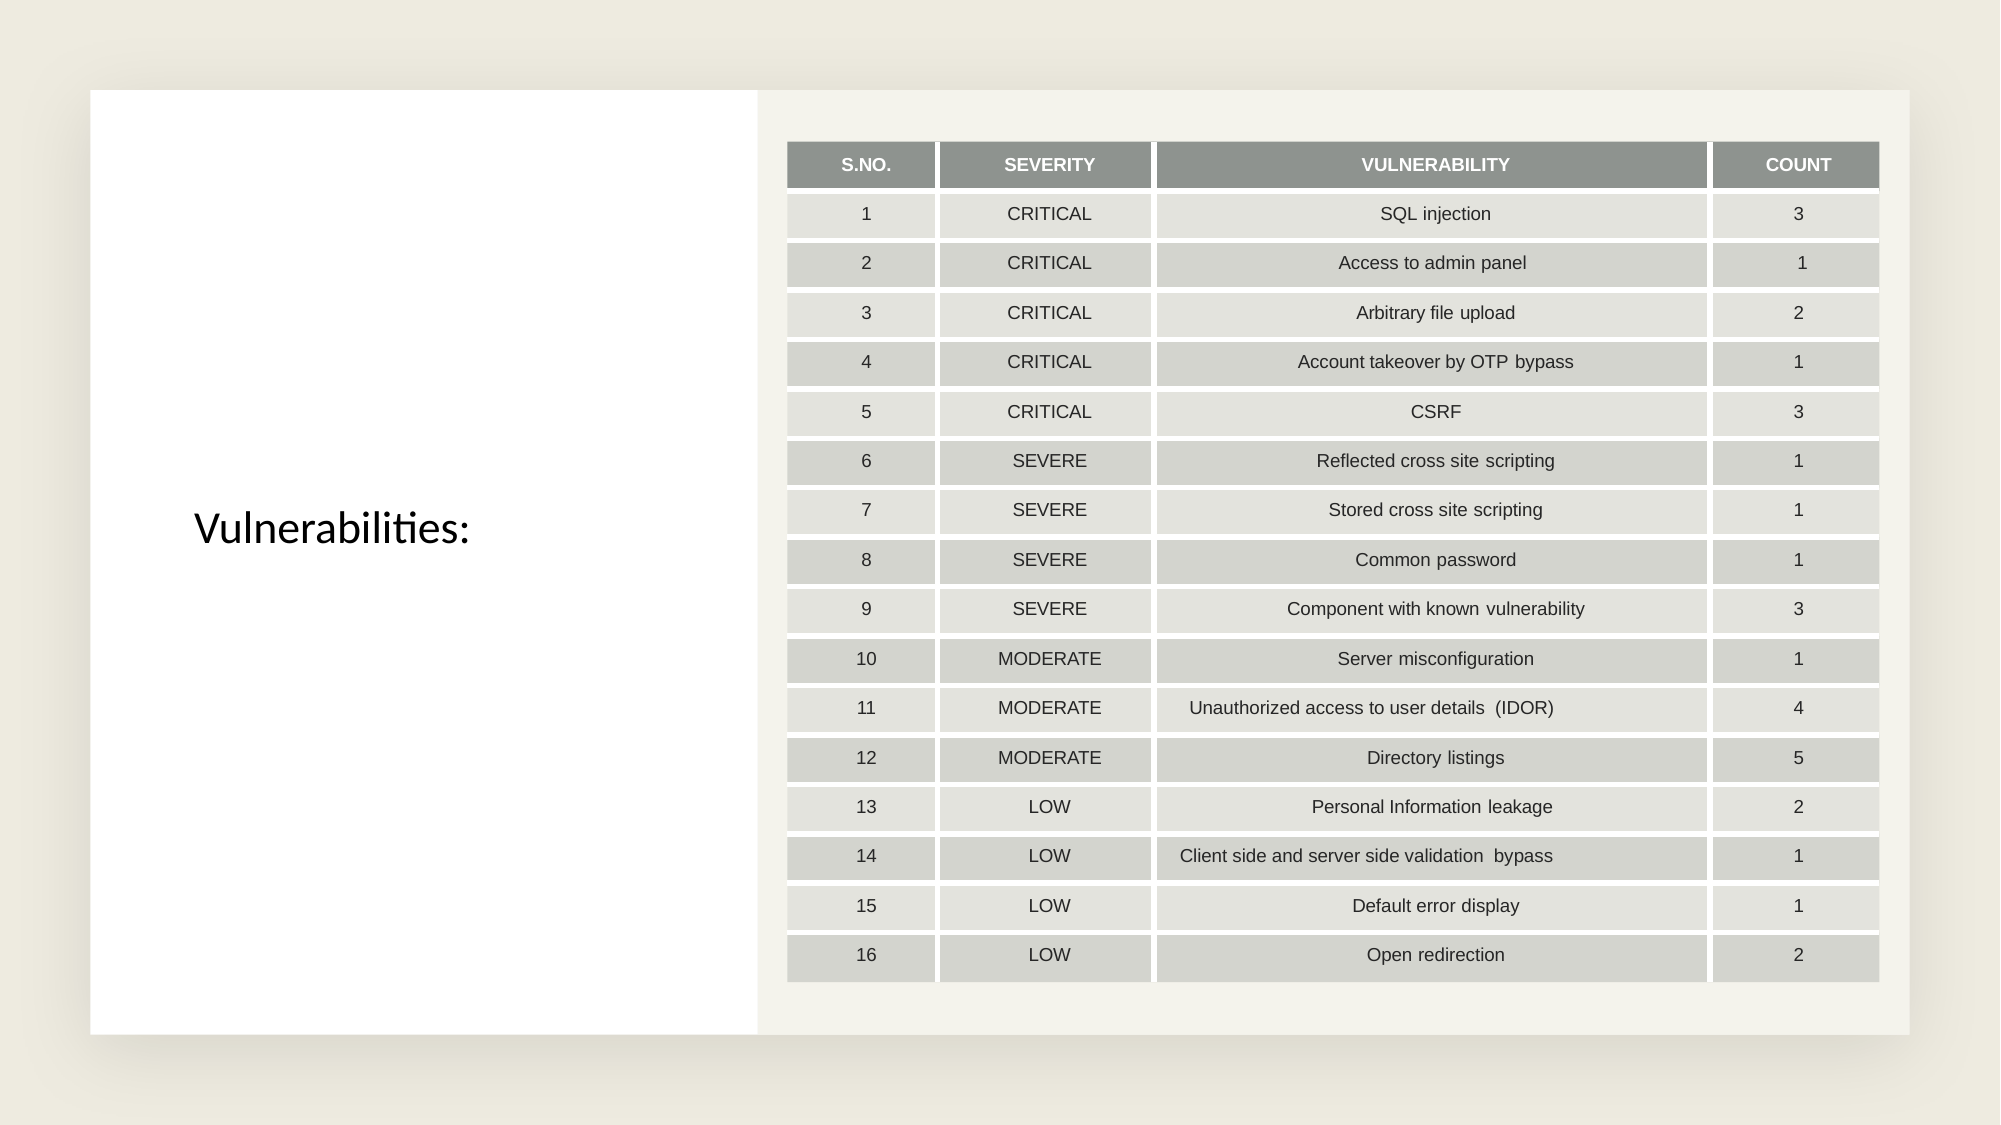

| S.NO. | SEVERITY | VULNERABILITY | COUNT |
| --- | --- | --- | --- |
| 1 | CRITICAL | SQL injection | 3 |
| 2 | CRITICAL | Access to admin panel | 1 |
| 3 | CRITICAL | Arbitrary file upload | 2 |
| 4 | CRITICAL | Account takeover by OTP bypass | 1 |
| 5 | CRITICAL | CSRF | 3 |
| 6 | SEVERE | Reflected cross site scripting | 1 |
| 7 | SEVERE | Stored cross site scripting | 1 |
| 8 | SEVERE | Common password | 1 |
| 9 | SEVERE | Component with known vulnerability | 3 |
| 10 | MODERATE | Server misconfiguration | 1 |
| 11 | MODERATE | Unauthorized access to user details (IDOR) | 4 |
| 12 | MODERATE | Directory listings | 5 |
| 13 | LOW | Personal Information leakage | 2 |
| 14 | LOW | Client side and server side validation bypass | 1 |
| 15 | LOW | Default error display | 1 |
| 16 | LOW | Open redirection | 2 |
# Vulnerabilities: